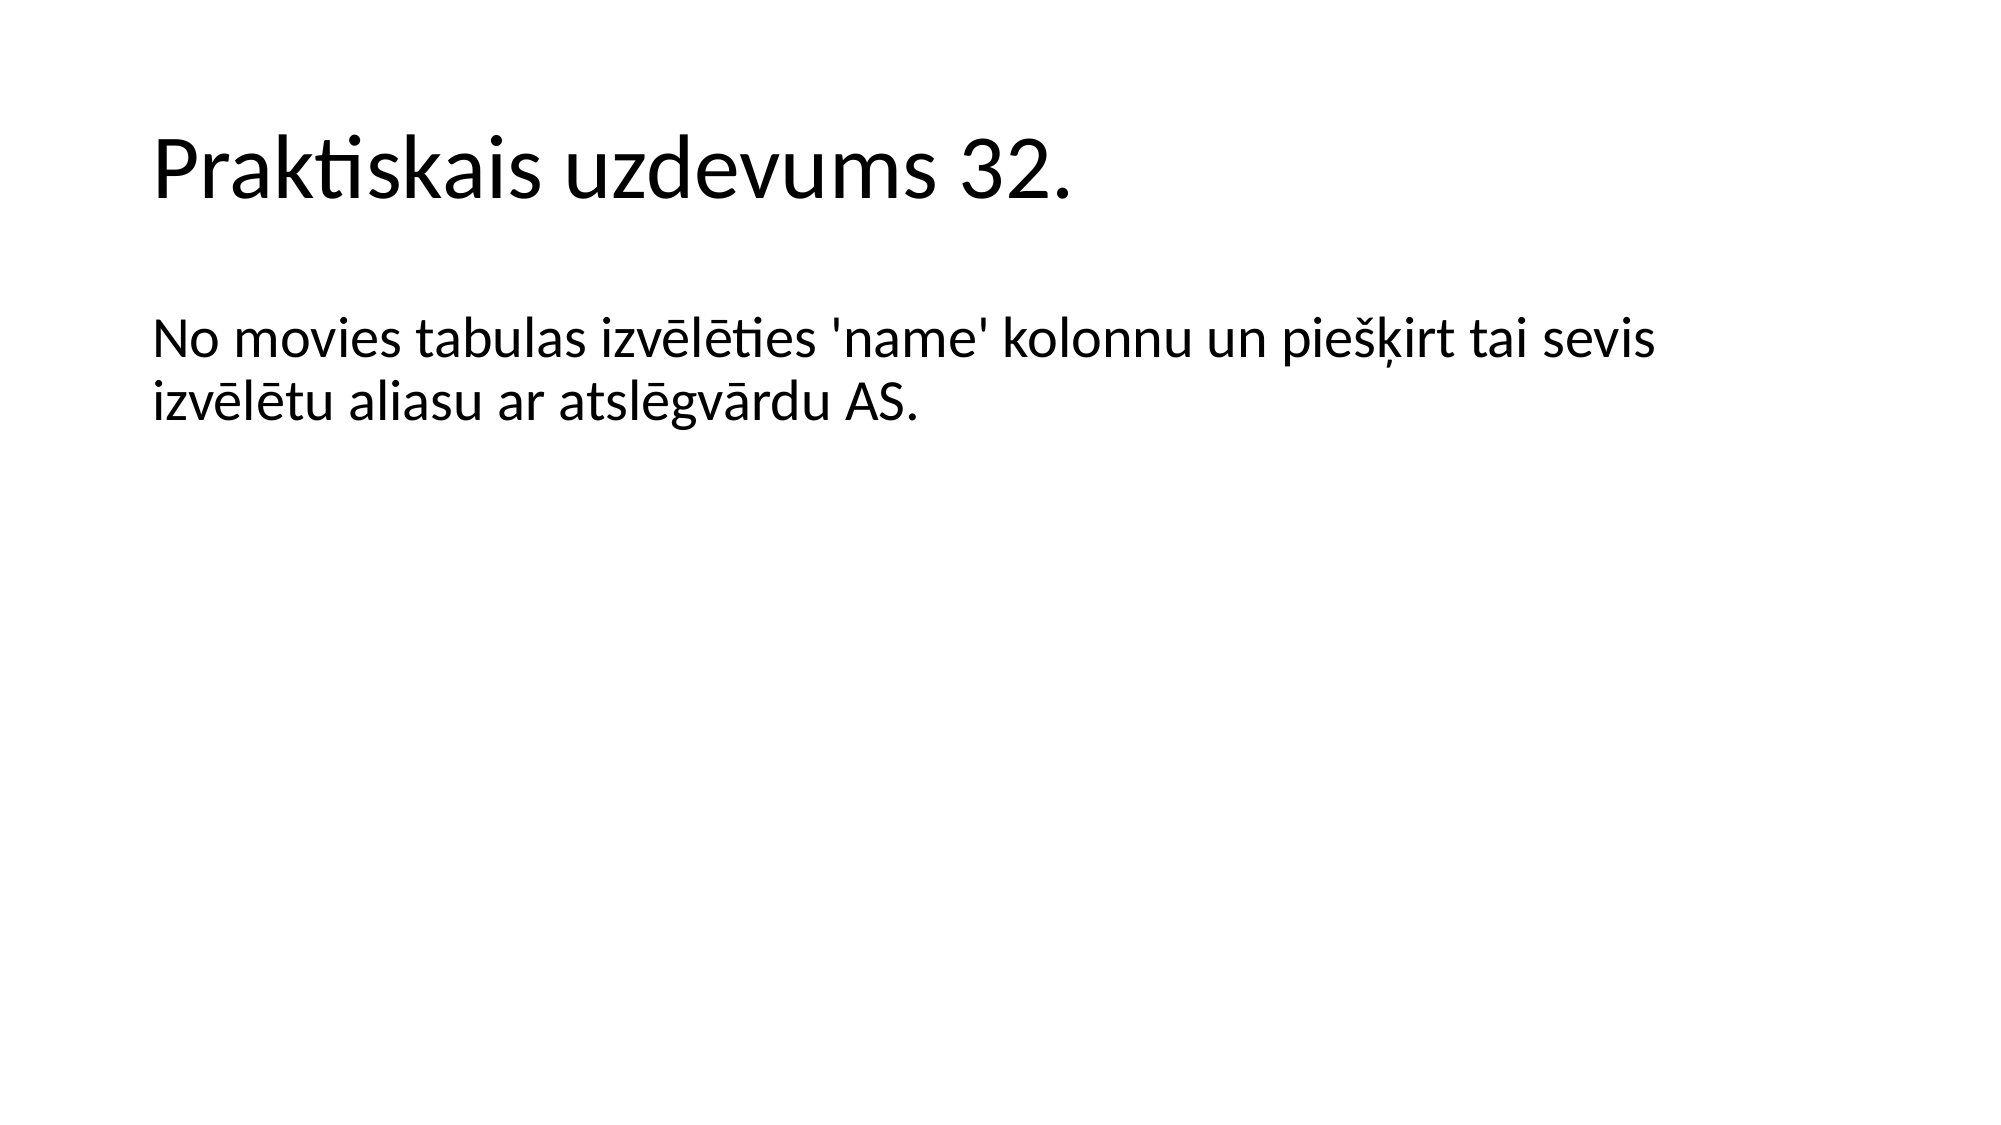

# Praktiskais uzdevums 32.
No movies tabulas izvēlēties 'name' kolonnu un piešķirt tai sevis izvēlētu aliasu ar atslēgvārdu AS.